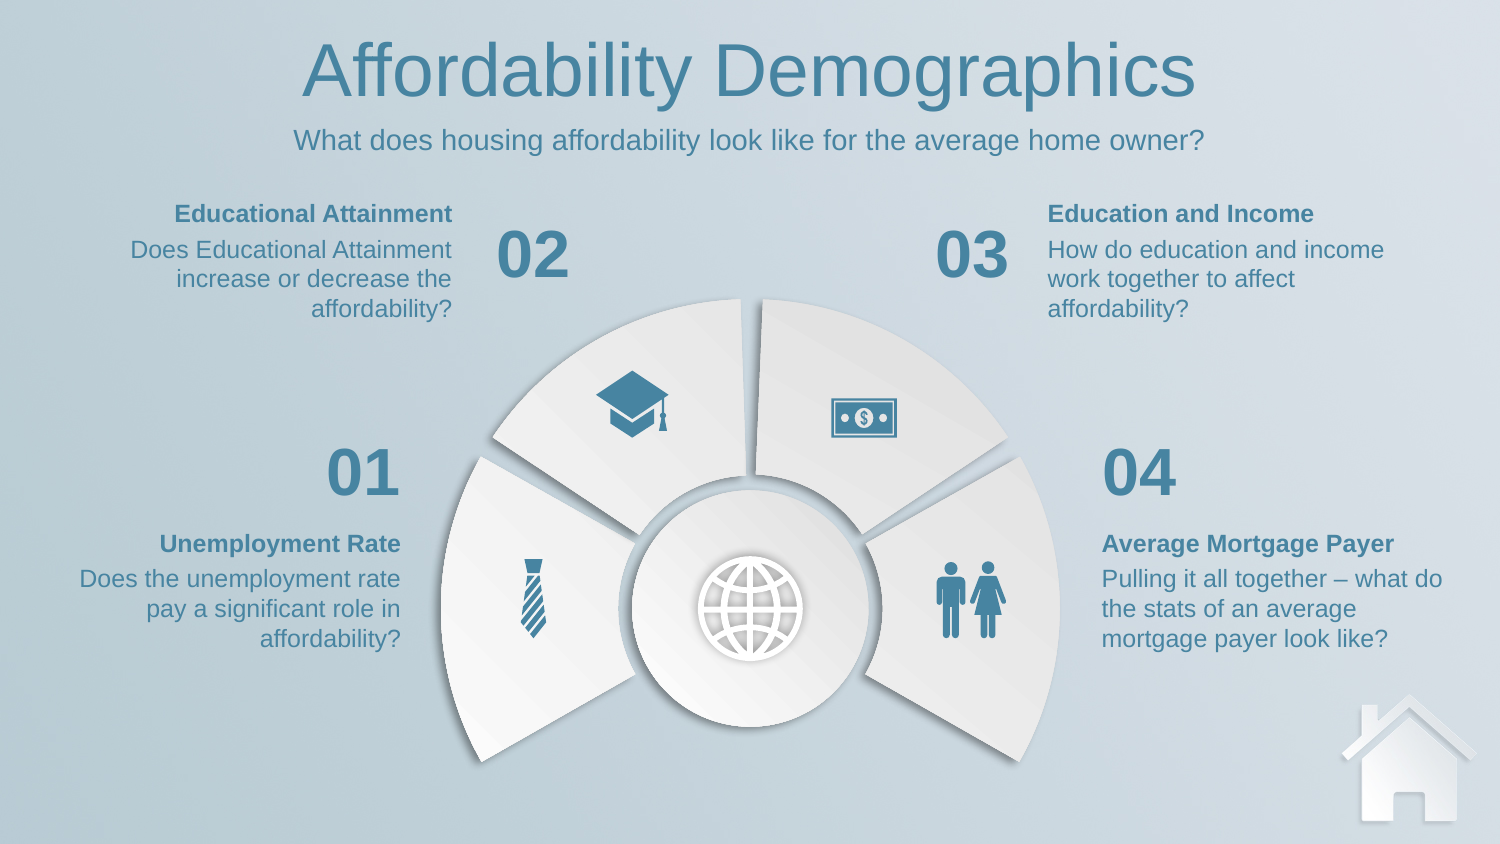

Affordability Demographics
What does housing affordability look like for the average home owner?

Educational Attainment
Does Educational Attainment increase or decrease the affordability?
Education and Income
How do education and income work together to affect affordability?
02
03

01
04

Unemployment Rate
Does the unemployment rate pay a significant role in affordability?
Average Mortgage Payer
Pulling it all together – what do the stats of an average mortgage payer look like?